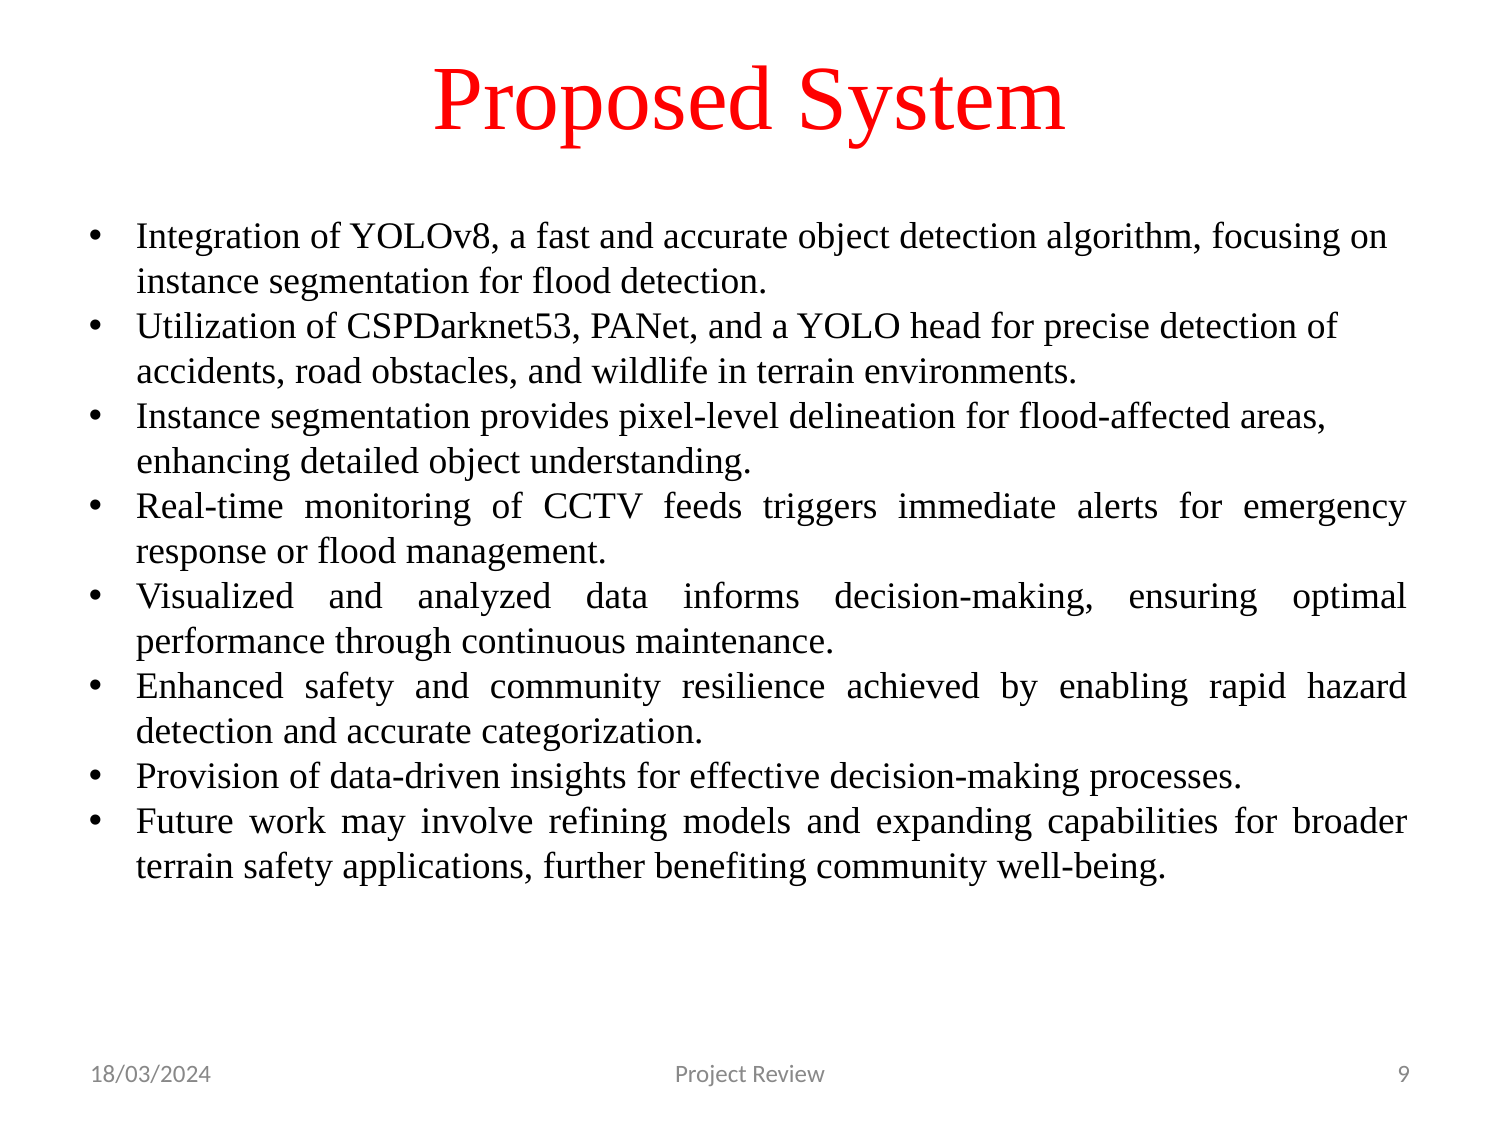

# Proposed System
Integration of YOLOv8, a fast and accurate object detection algorithm, focusing on
     instance segmentation for flood detection.
Utilization of CSPDarknet53, PANet, and a YOLO head for precise detection of
     accidents, road obstacles, and wildlife in terrain environments.
Instance segmentation provides pixel-level delineation for flood-affected areas,
     enhancing detailed object understanding.
Real-time monitoring of CCTV feeds triggers immediate alerts for emergency response or flood management.
Visualized and analyzed data informs decision-making, ensuring optimal performance through continuous maintenance.
Enhanced safety and community resilience achieved by enabling rapid hazard detection and accurate categorization.
Provision of data-driven insights for effective decision-making processes.
Future work may involve refining models and expanding capabilities for broader terrain safety applications, further benefiting community well-being.
18/03/2024
Project Review
9